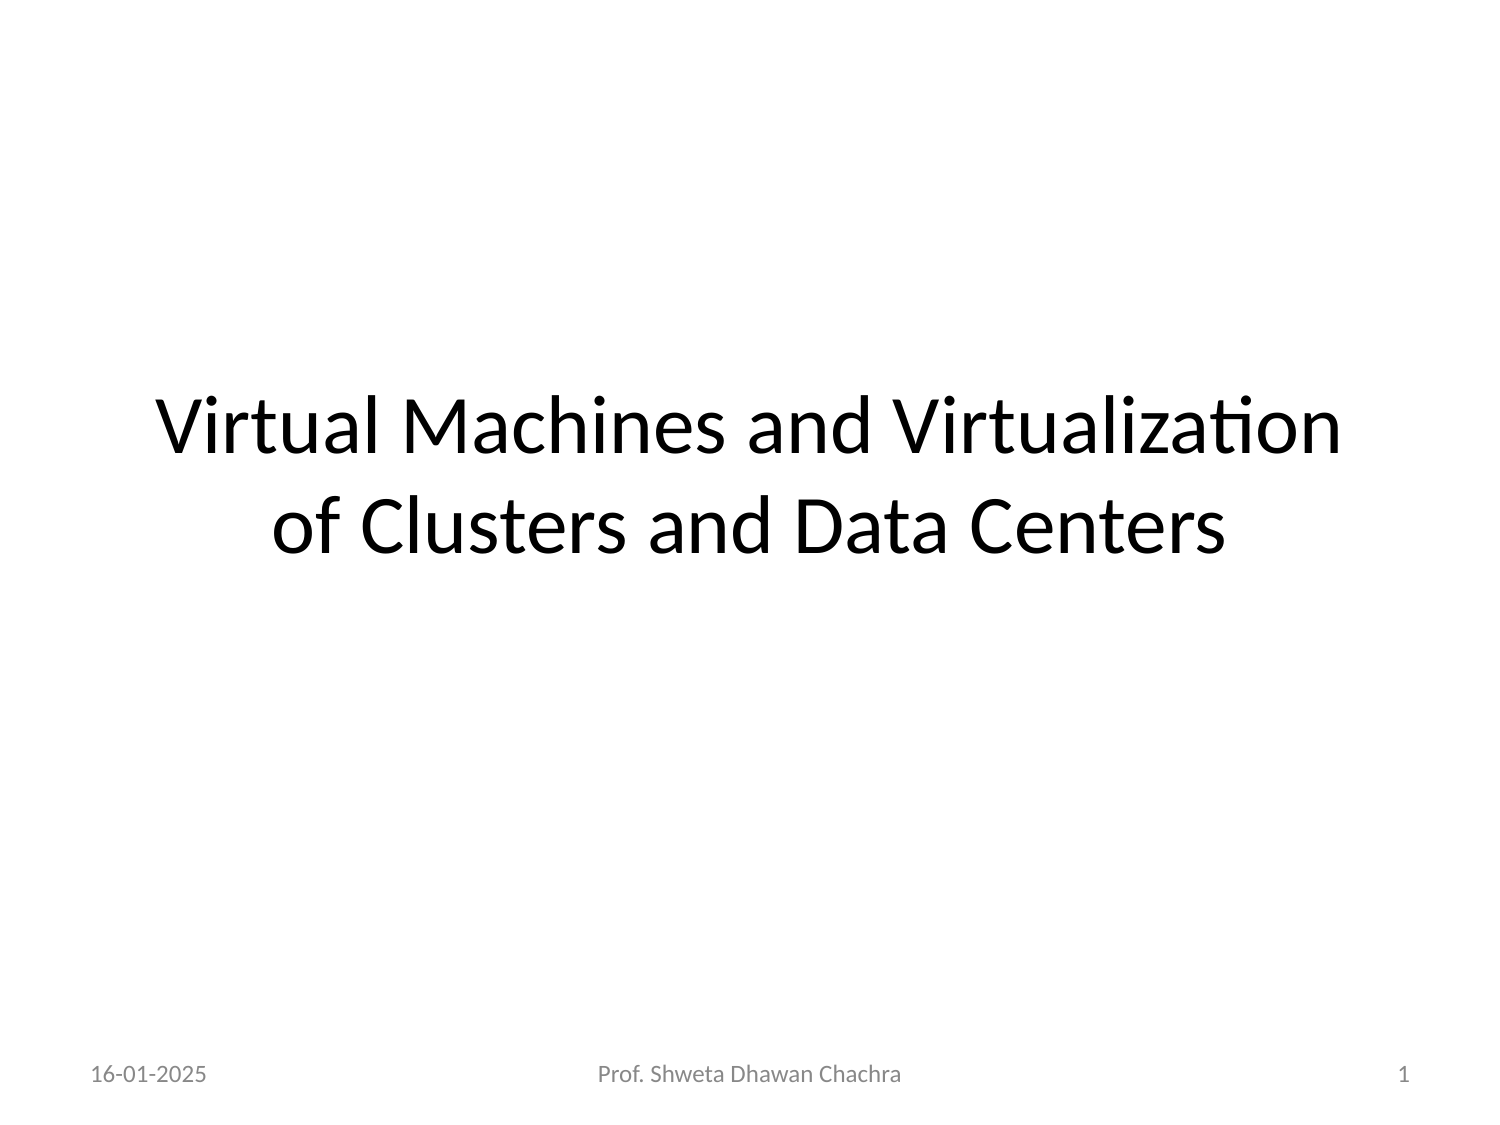

# Virtual Machines and Virtualization of Clusters and Data Centers

16-01-2025
Prof. Shweta Dhawan Chachra
1